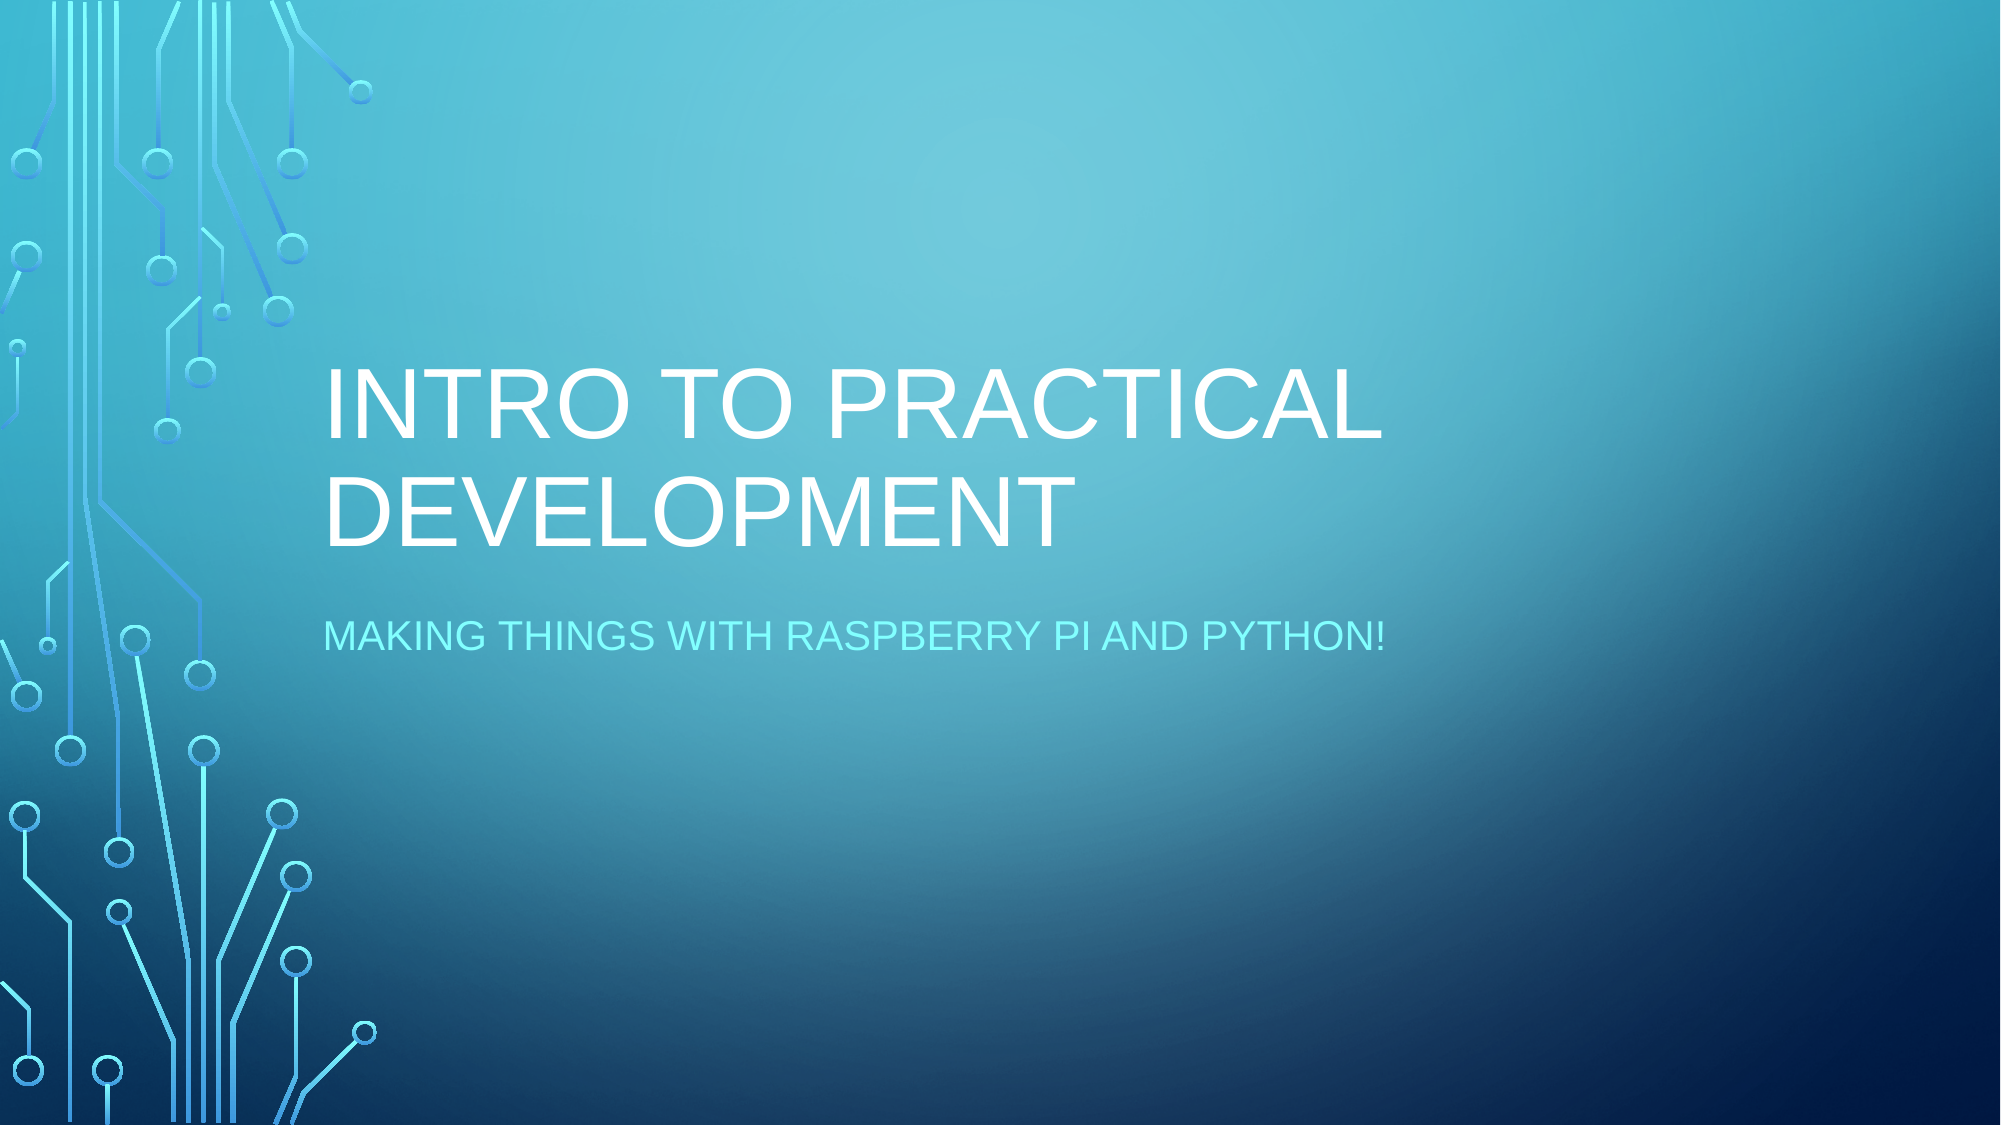

# Intro to Practical development
Making things with raspberry Pi and Python!